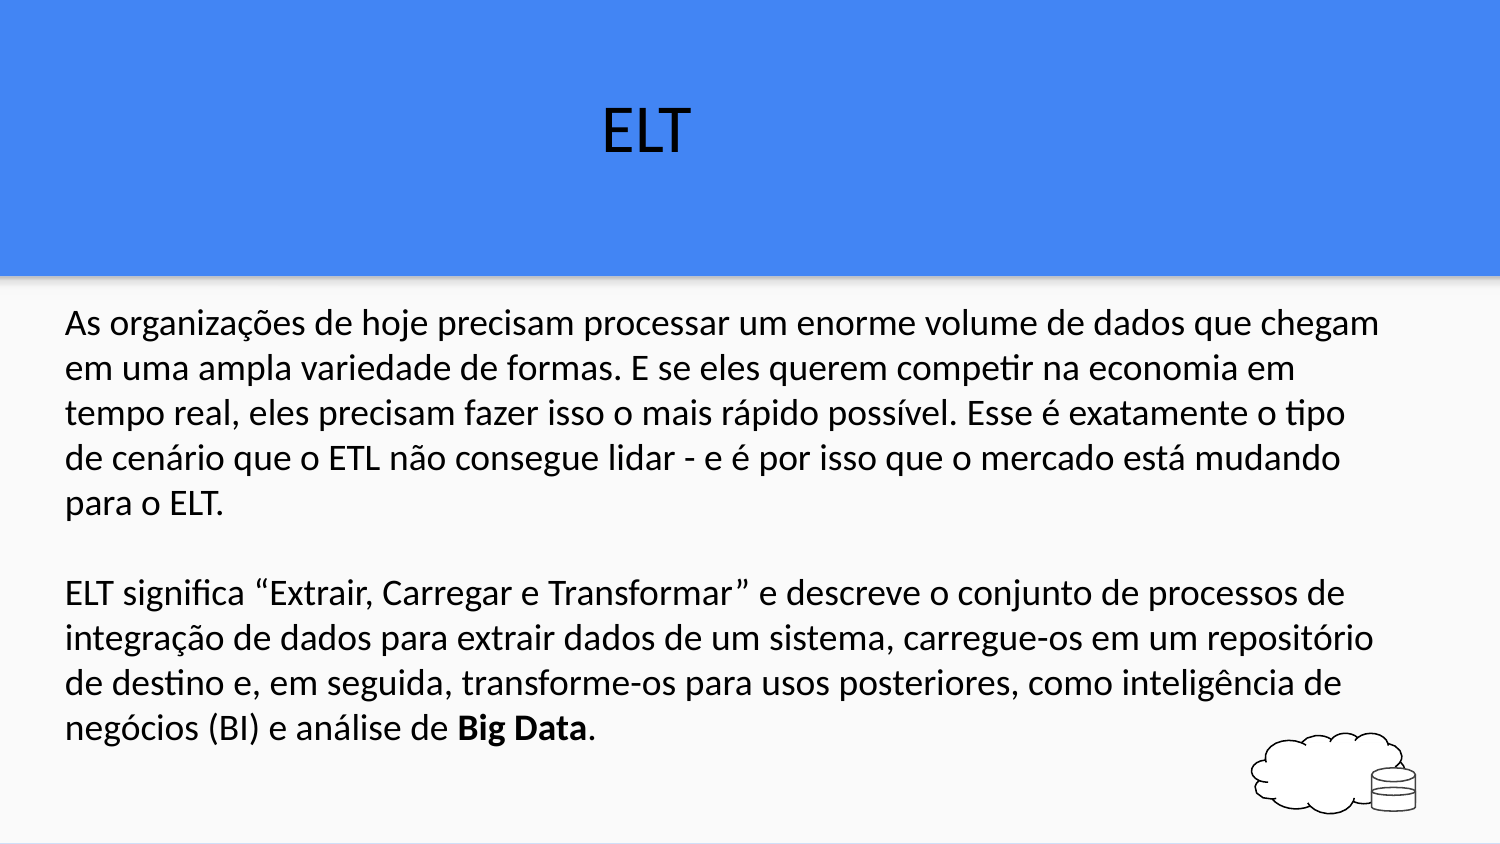

ELT
As organizações de hoje precisam processar um enorme volume de dados que chegam em uma ampla variedade de formas. E se eles querem competir na economia em tempo real, eles precisam fazer isso o mais rápido possível. Esse é exatamente o tipo
de cenário que o ETL não consegue lidar - e é por isso que o mercado está mudando para o ELT.

ELT significa “Extrair, Carregar e Transformar” e descreve o conjunto de processos de integração de dados para extrair dados de um sistema, carregue-os em um repositório de destino e, em seguida, transforme-os para usos posteriores, como inteligência de negócios (BI) e análise de Big Data.